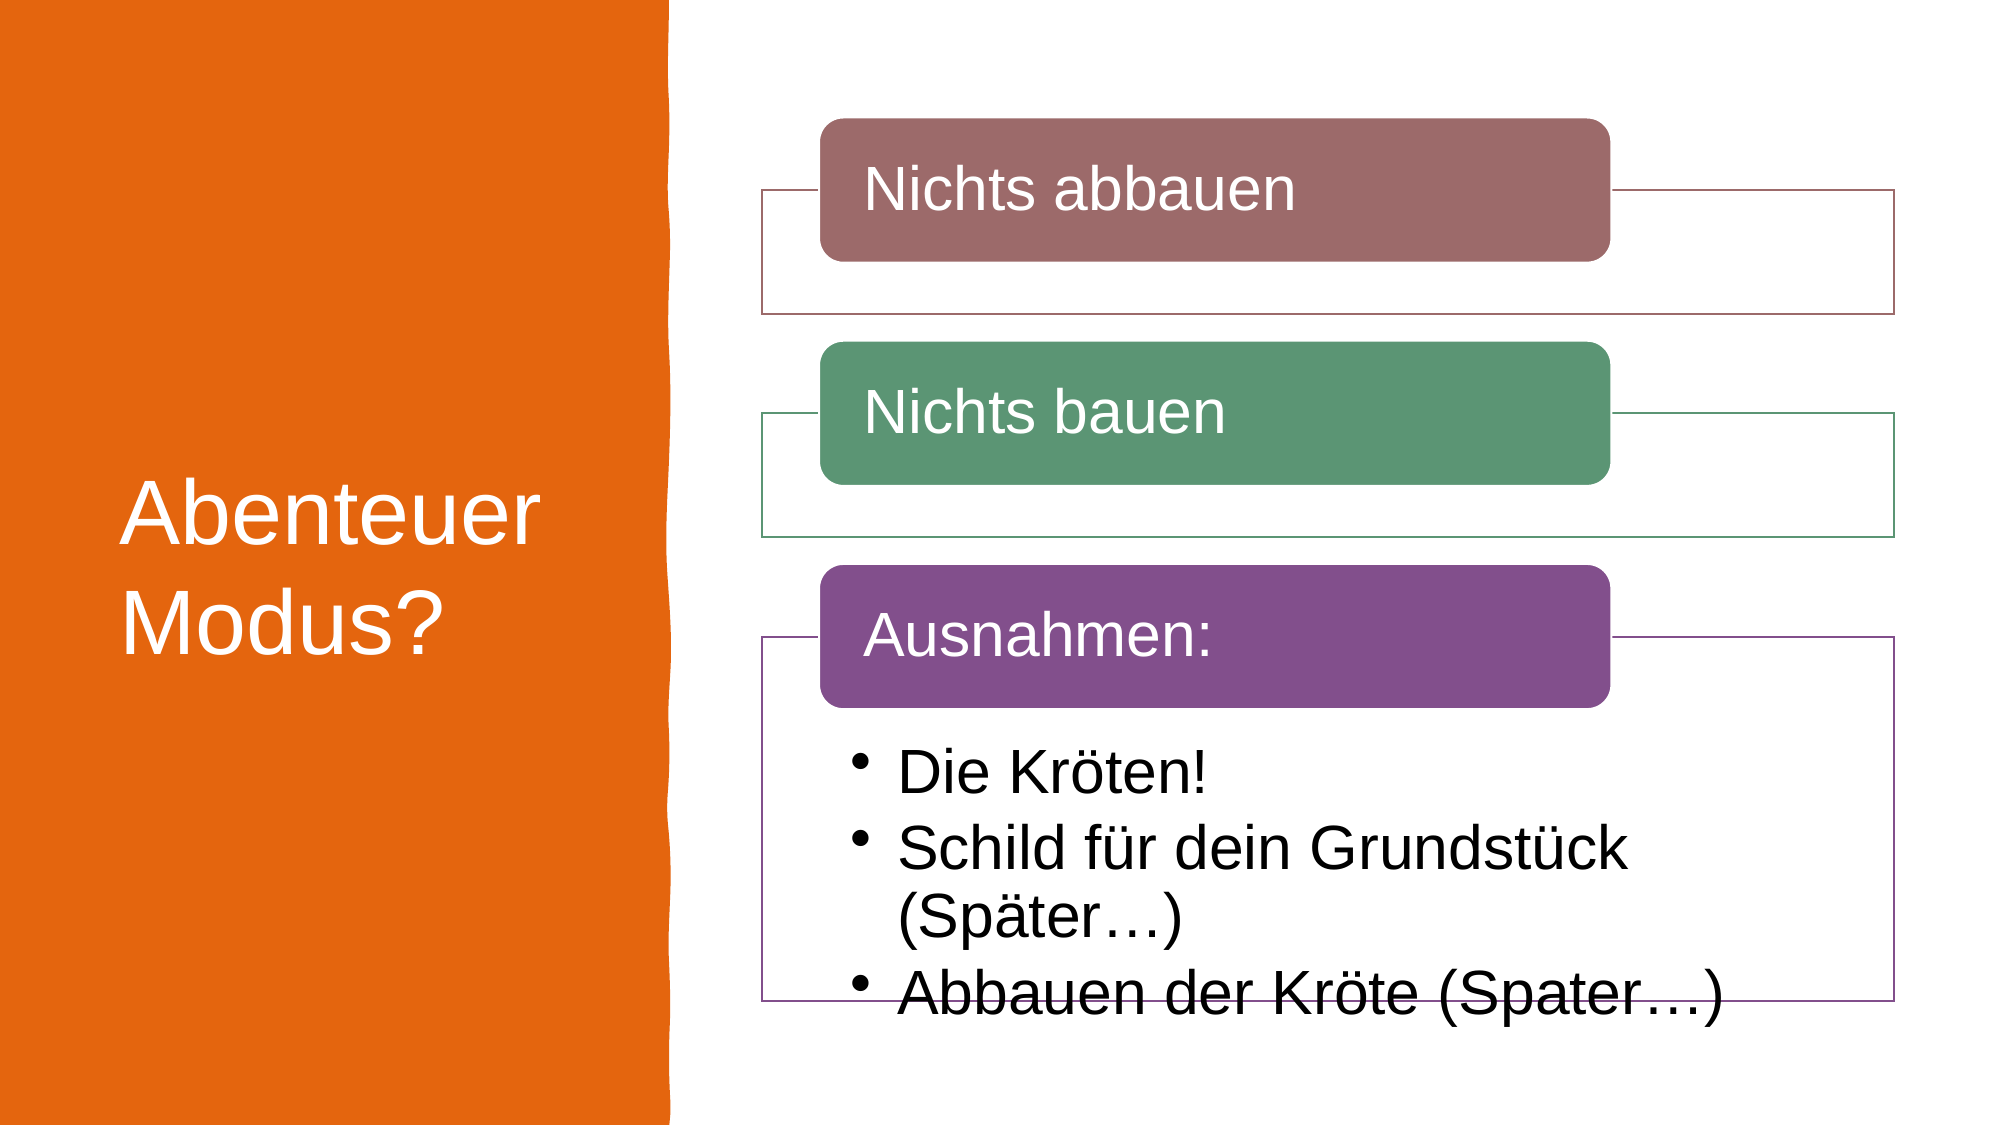

Nichts abbauen
Nichts bauen
Die Kröten!
Schild für dein Grundstück (Später…)
Abbauen der Kröte (Spater…)
Ausnahmen:
# Abenteuer Modus?